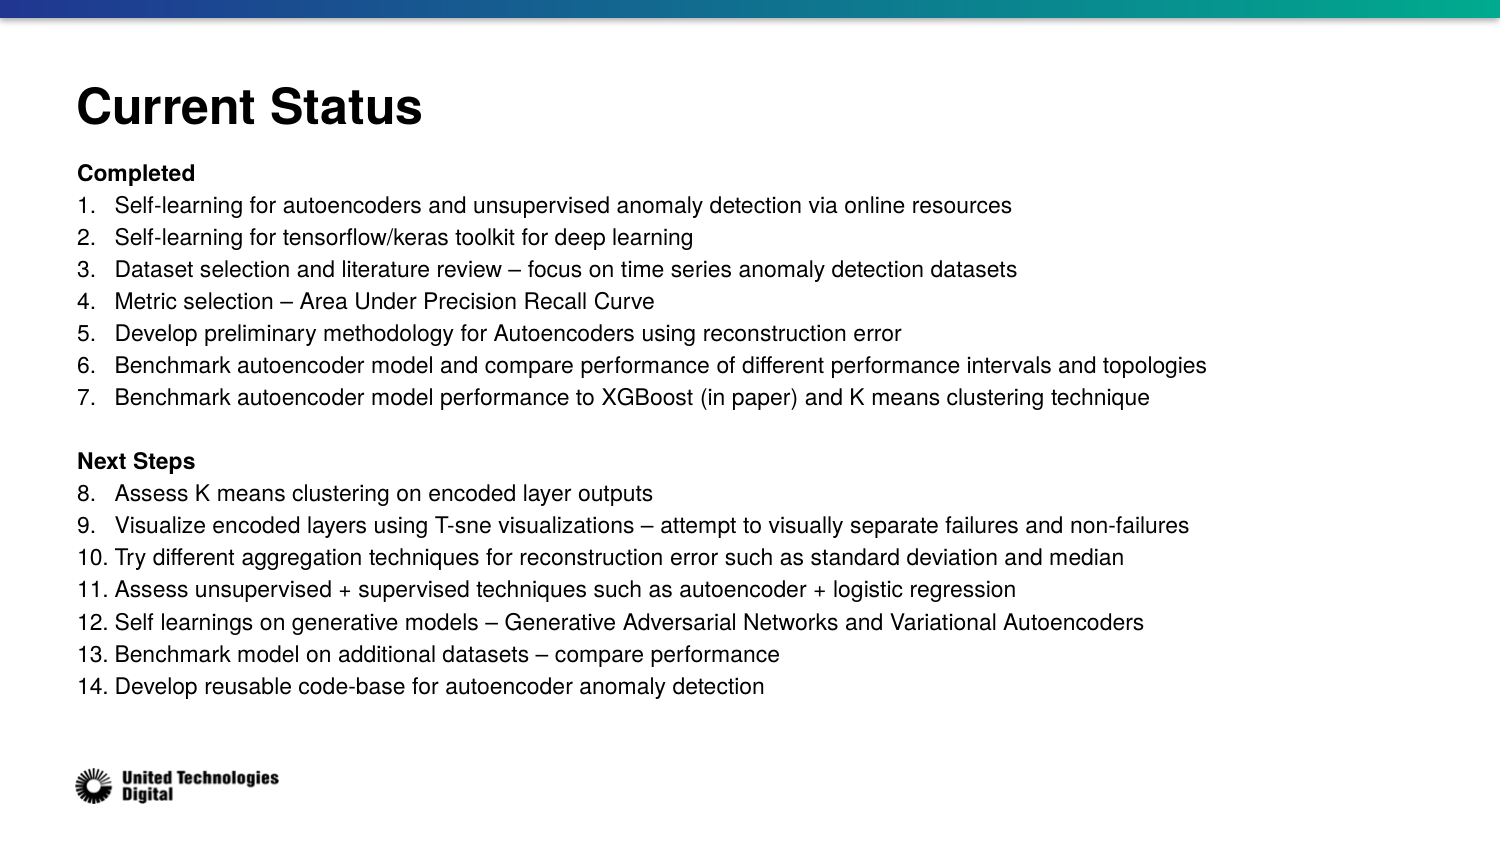

# Current Status
Completed
Self-learning for autoencoders and unsupervised anomaly detection via online resources
Self-learning for tensorflow/keras toolkit for deep learning
Dataset selection and literature review – focus on time series anomaly detection datasets
Metric selection – Area Under Precision Recall Curve
Develop preliminary methodology for Autoencoders using reconstruction error
Benchmark autoencoder model and compare performance of different performance intervals and topologies
Benchmark autoencoder model performance to XGBoost (in paper) and K means clustering technique

Next Steps
Assess K means clustering on encoded layer outputs
Visualize encoded layers using T-sne visualizations – attempt to visually separate failures and non-failures
Try different aggregation techniques for reconstruction error such as standard deviation and median
Assess unsupervised + supervised techniques such as autoencoder + logistic regression
Self learnings on generative models – Generative Adversarial Networks and Variational Autoencoders
Benchmark model on additional datasets – compare performance
Develop reusable code-base for autoencoder anomaly detection